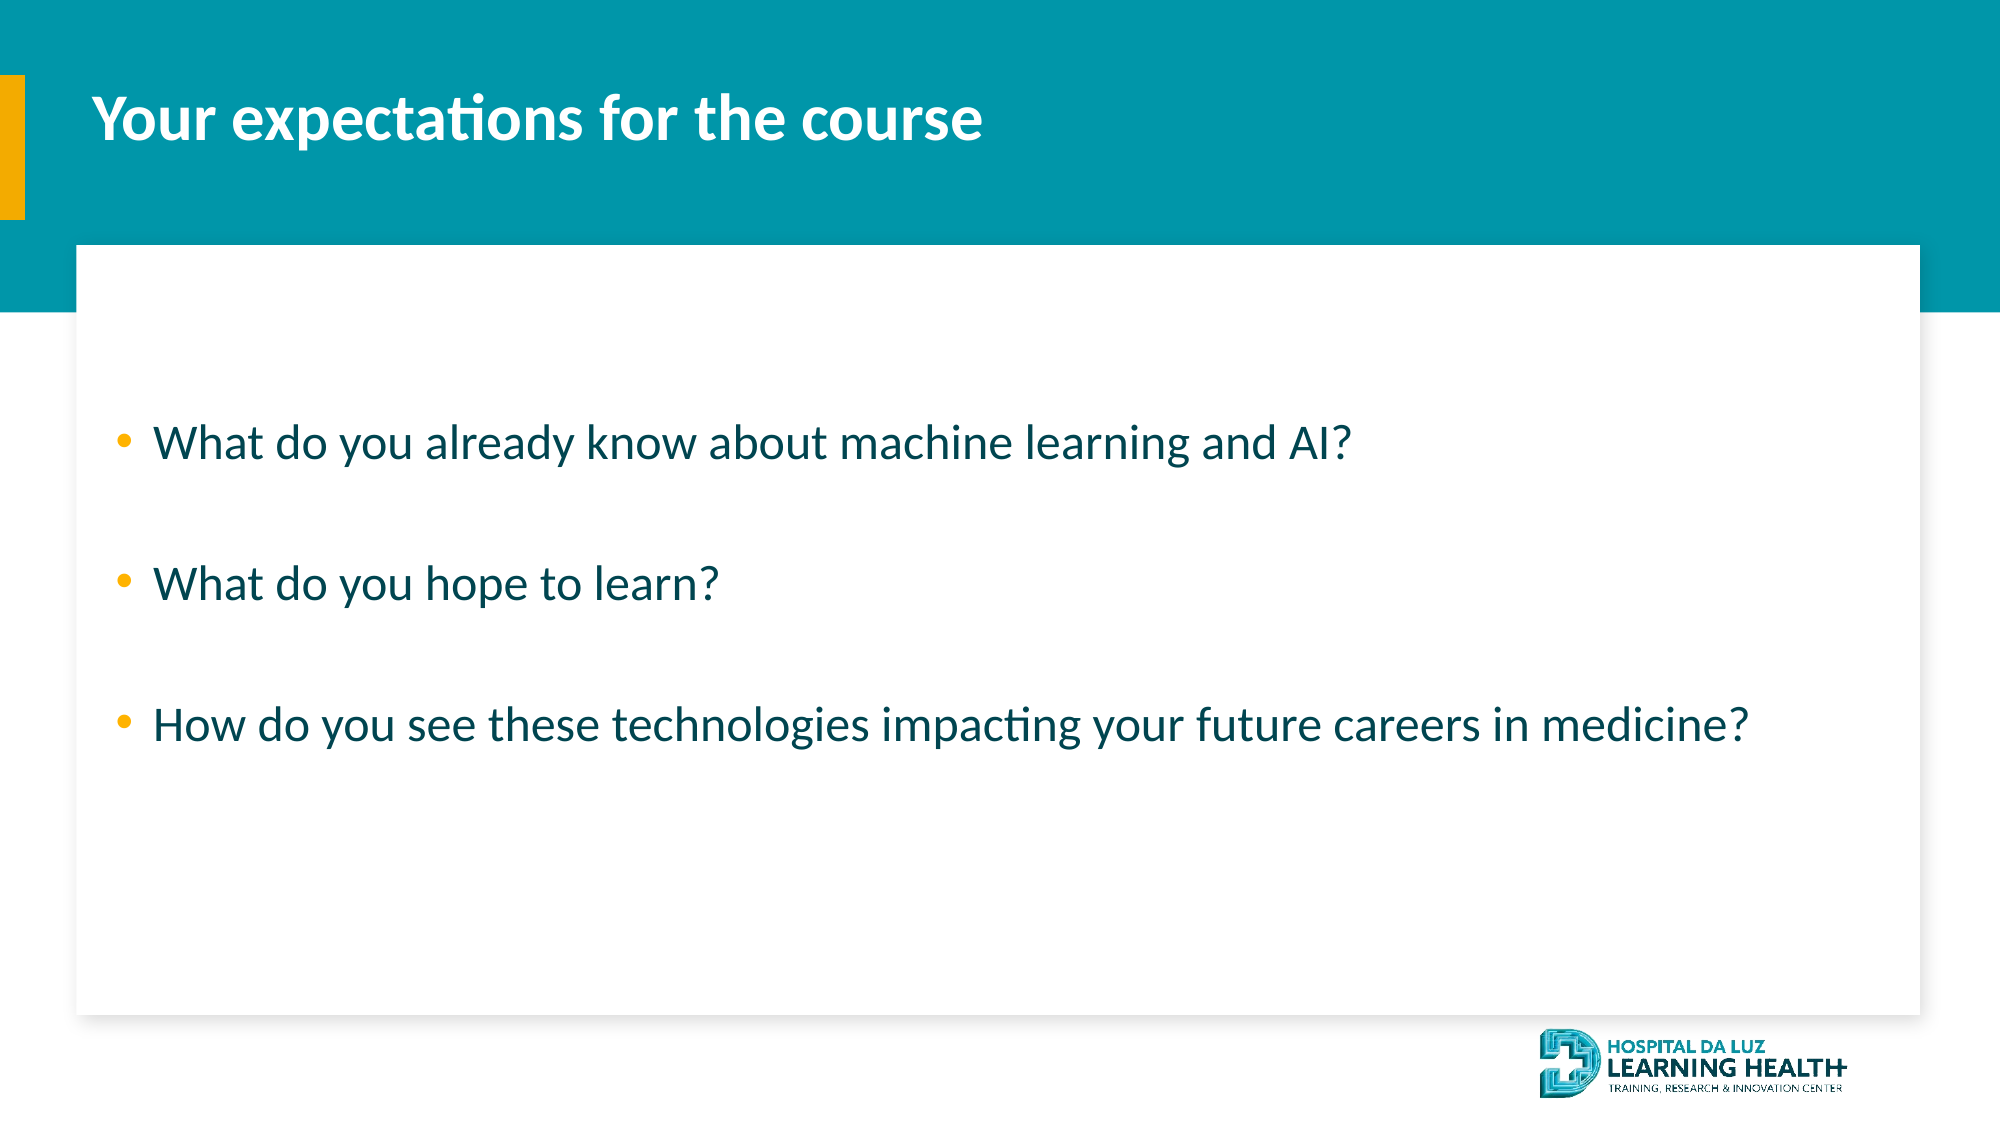

Your expectations for the course
What do you already know about machine learning and AI?
What do you hope to learn?
How do you see these technologies impacting your future careers in medicine?